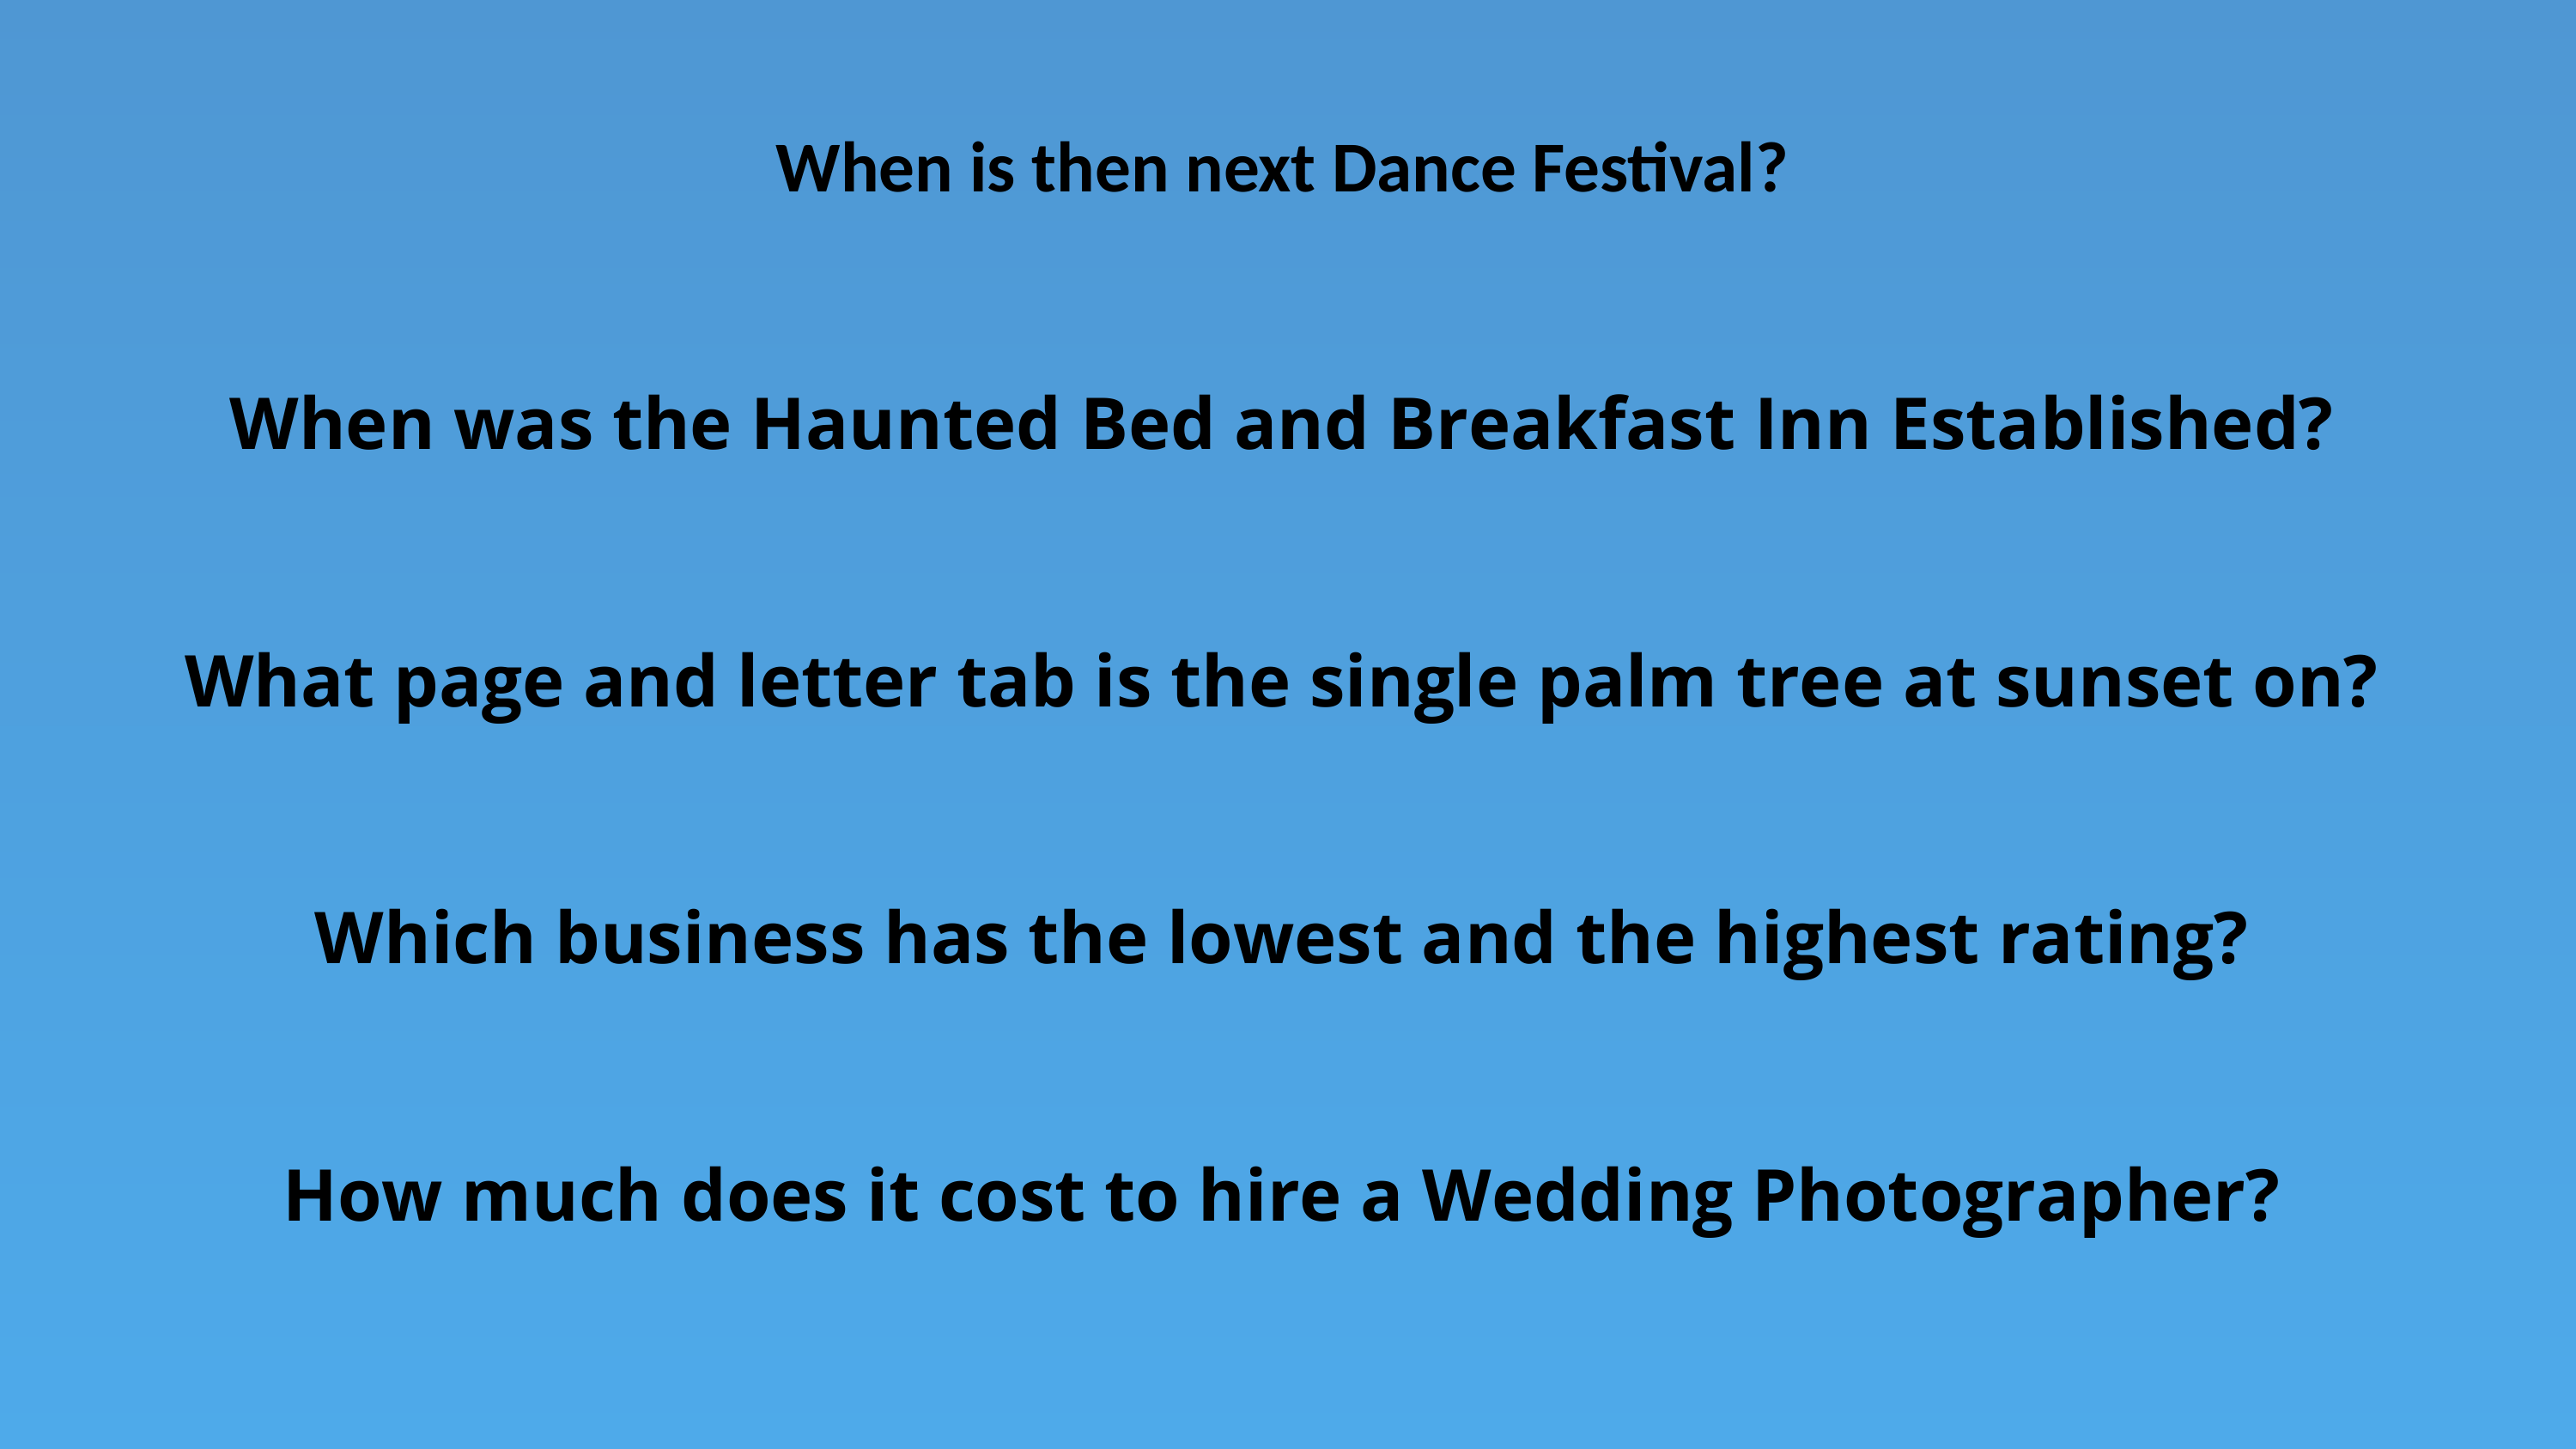

When is then next Dance Festival?

When was the Haunted Bed and Breakfast Inn Established?

What page and letter tab is the single palm tree at sunset on?

Which business has the lowest and the highest rating?

How much does it cost to hire a Wedding Photographer?